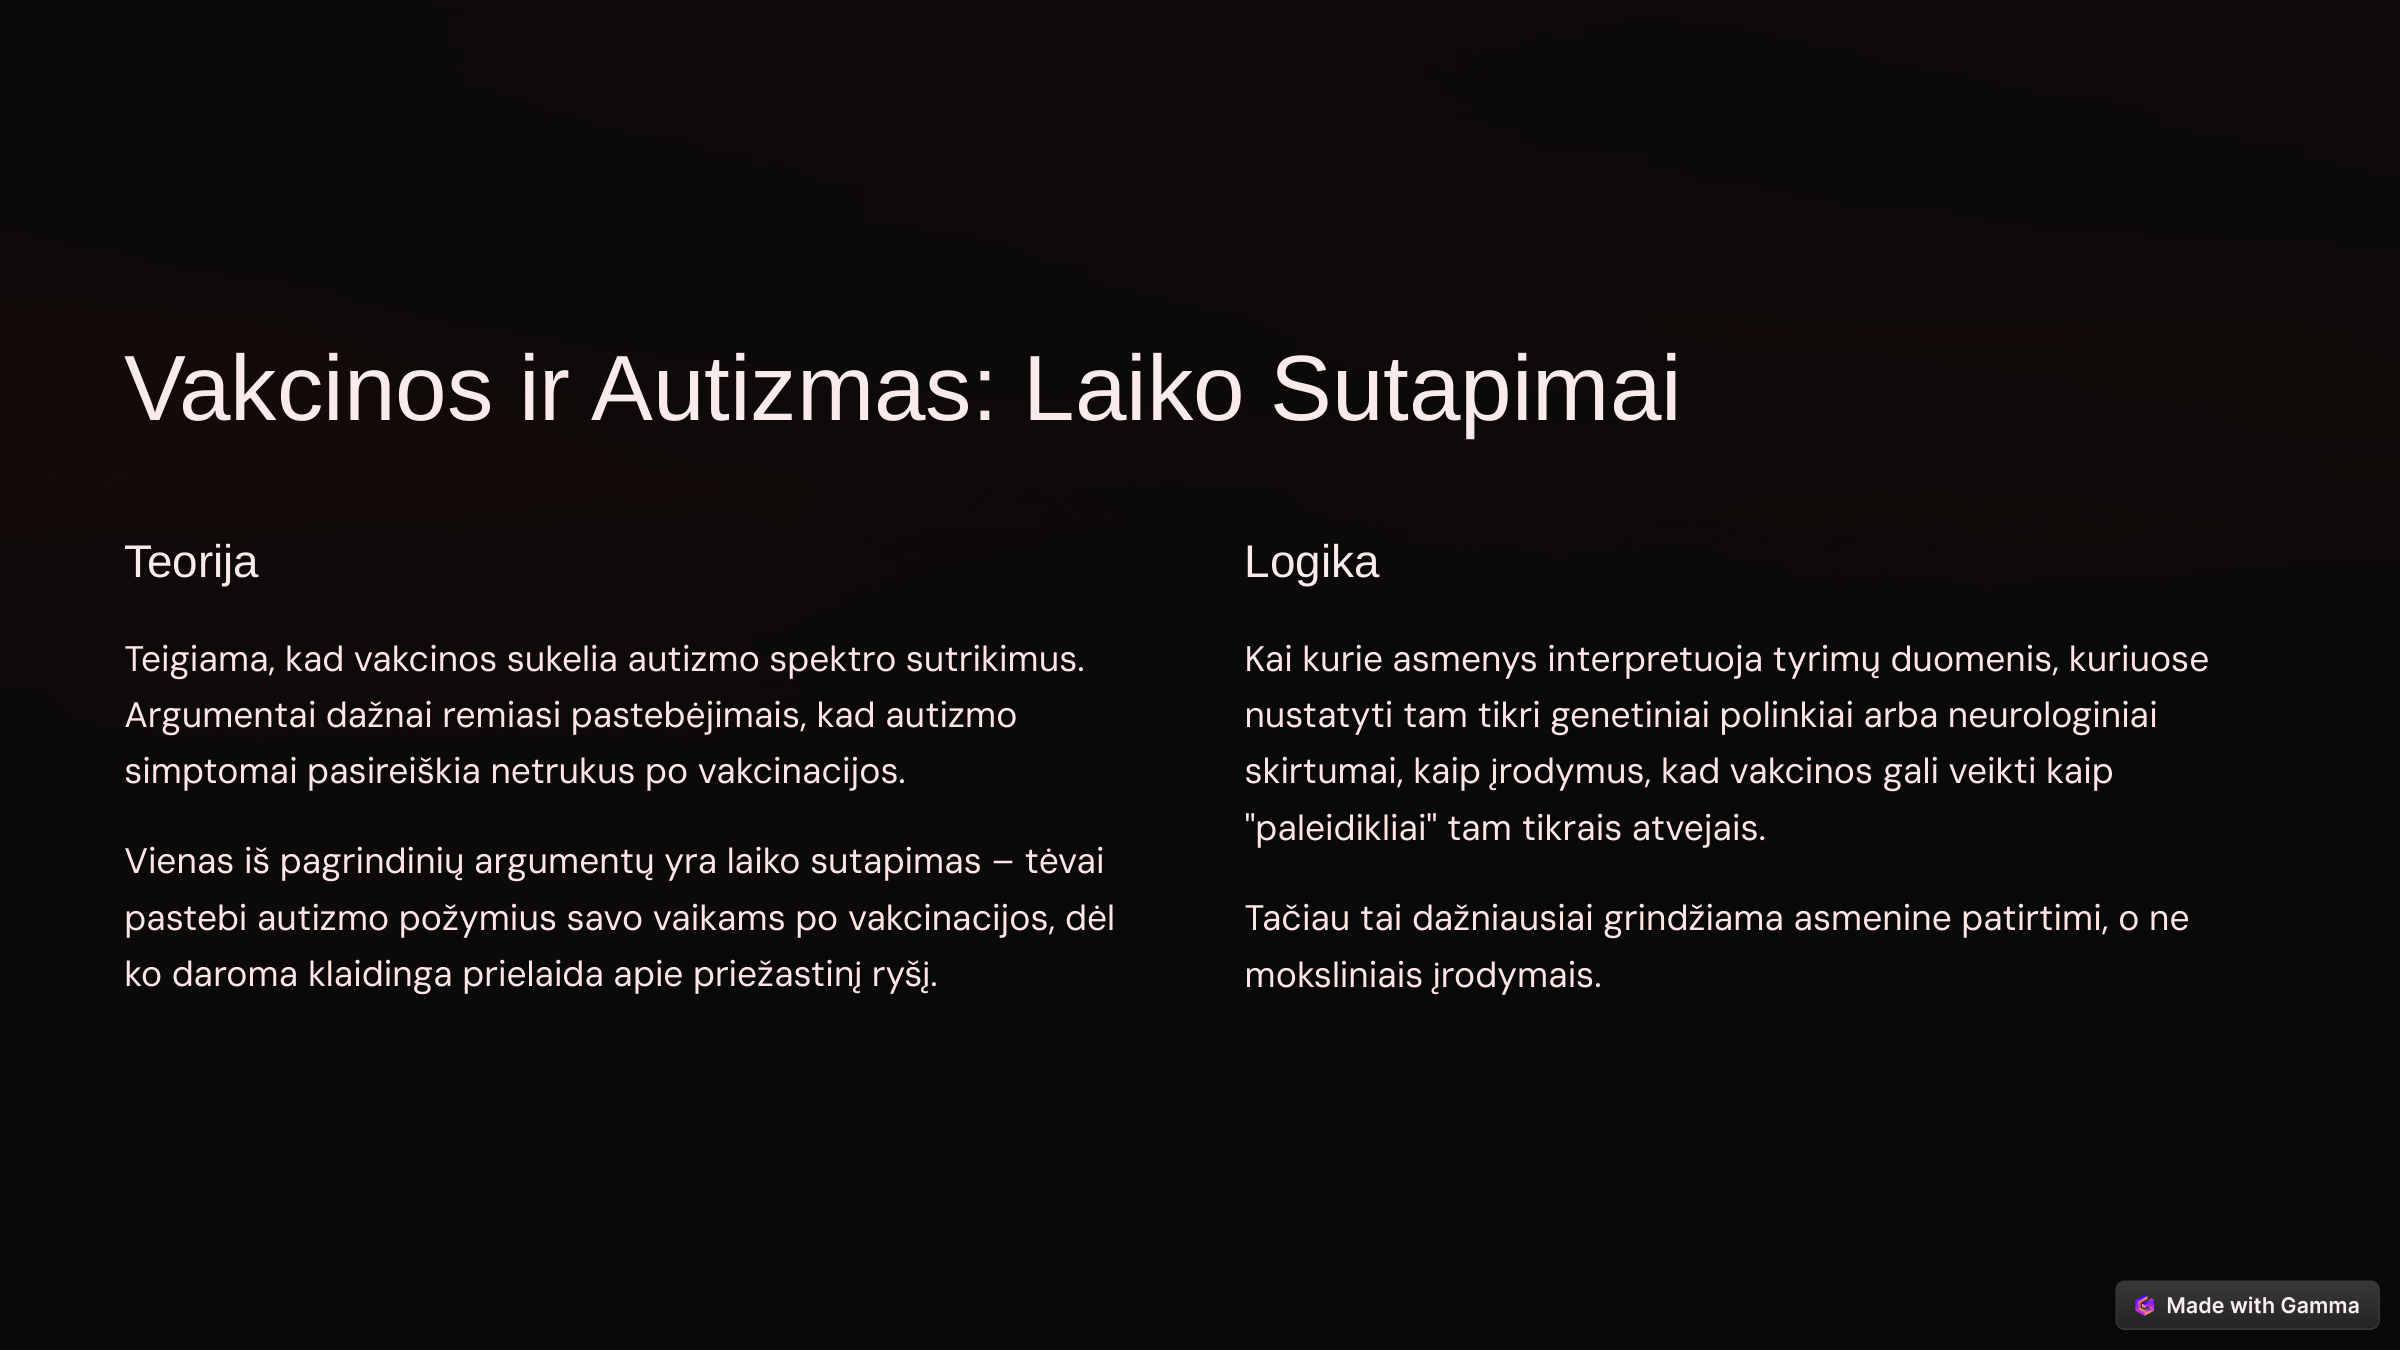

Vakcinos ir Autizmas: Laiko Sutapimai
Teorija
Logika
Teigiama, kad vakcinos sukelia autizmo spektro sutrikimus. Argumentai dažnai remiasi pastebėjimais, kad autizmo simptomai pasireiškia netrukus po vakcinacijos.
Kai kurie asmenys interpretuoja tyrimų duomenis, kuriuose nustatyti tam tikri genetiniai polinkiai arba neurologiniai skirtumai, kaip įrodymus, kad vakcinos gali veikti kaip "paleidikliai" tam tikrais atvejais.
Vienas iš pagrindinių argumentų yra laiko sutapimas – tėvai pastebi autizmo požymius savo vaikams po vakcinacijos, dėl ko daroma klaidinga prielaida apie priežastinį ryšį.
Tačiau tai dažniausiai grindžiama asmenine patirtimi, o ne moksliniais įrodymais.